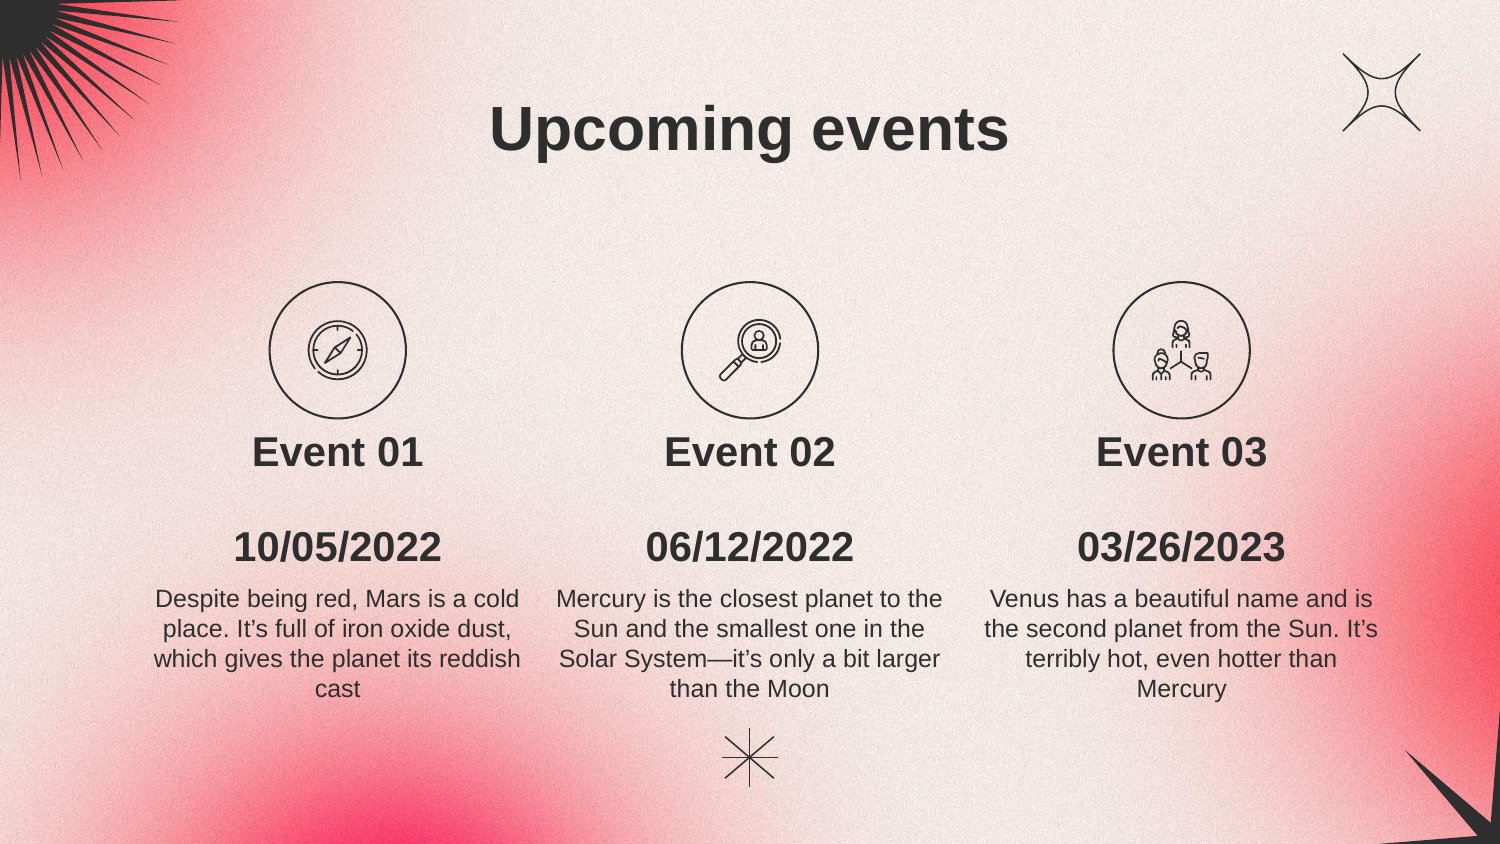

# Upcoming events

Event 01
Event 02
Event 03
10/05/2022
06/12/2022
03/26/2023
Despite being red, Mars is a cold place. It’s full of iron oxide dust, which gives the planet its reddish cast
Mercury is the closest planet to the Sun and the smallest one in the Solar System—it’s only a bit larger than the Moon
Venus has a beautiful name and is the second planet from the Sun. It’s terribly hot, even hotter than Mercury